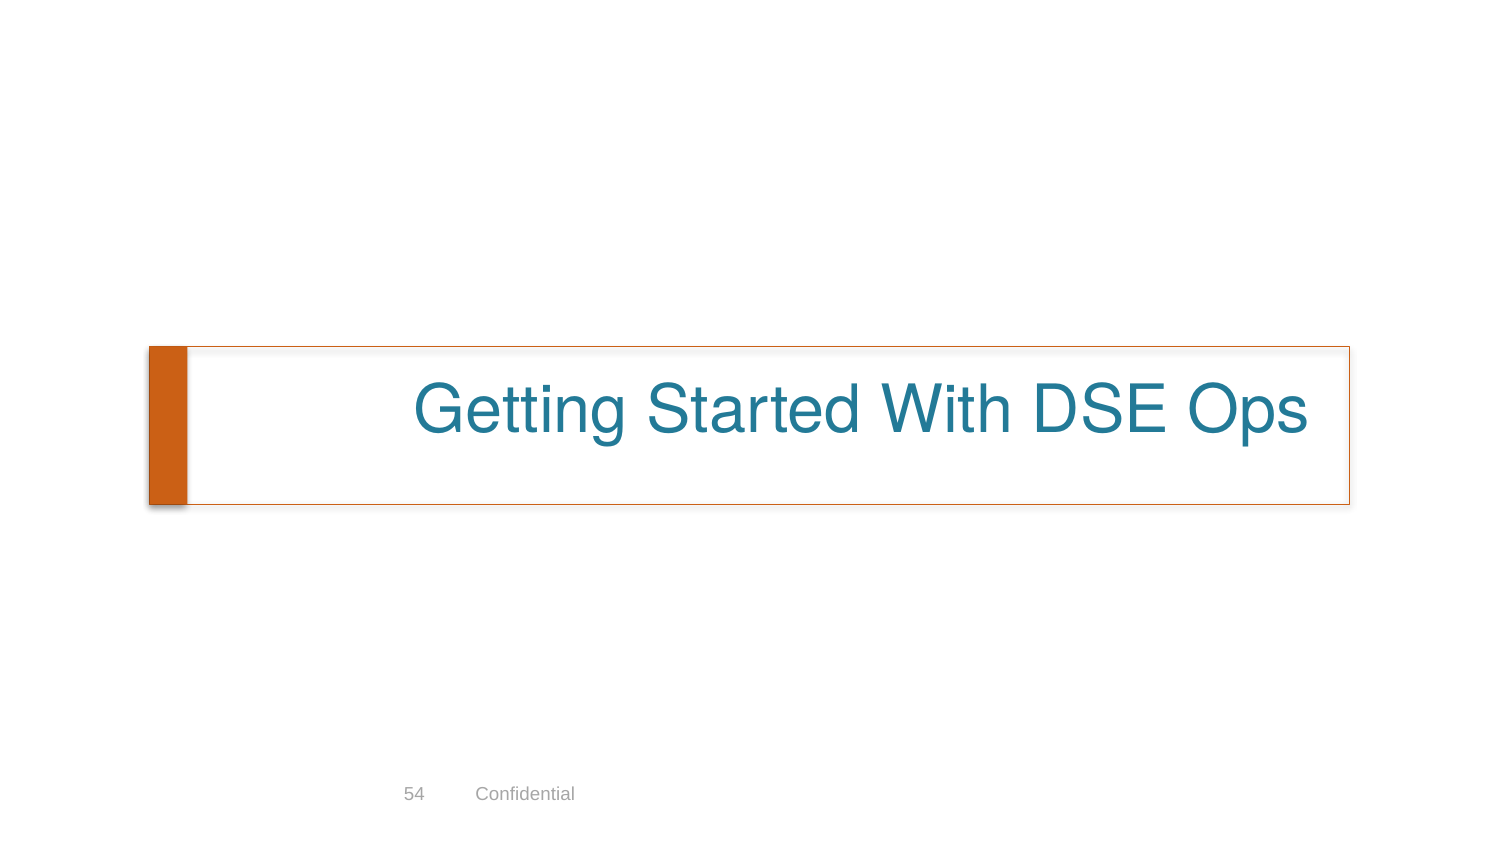

# Getting Started With DSE Ops

54
Confidential